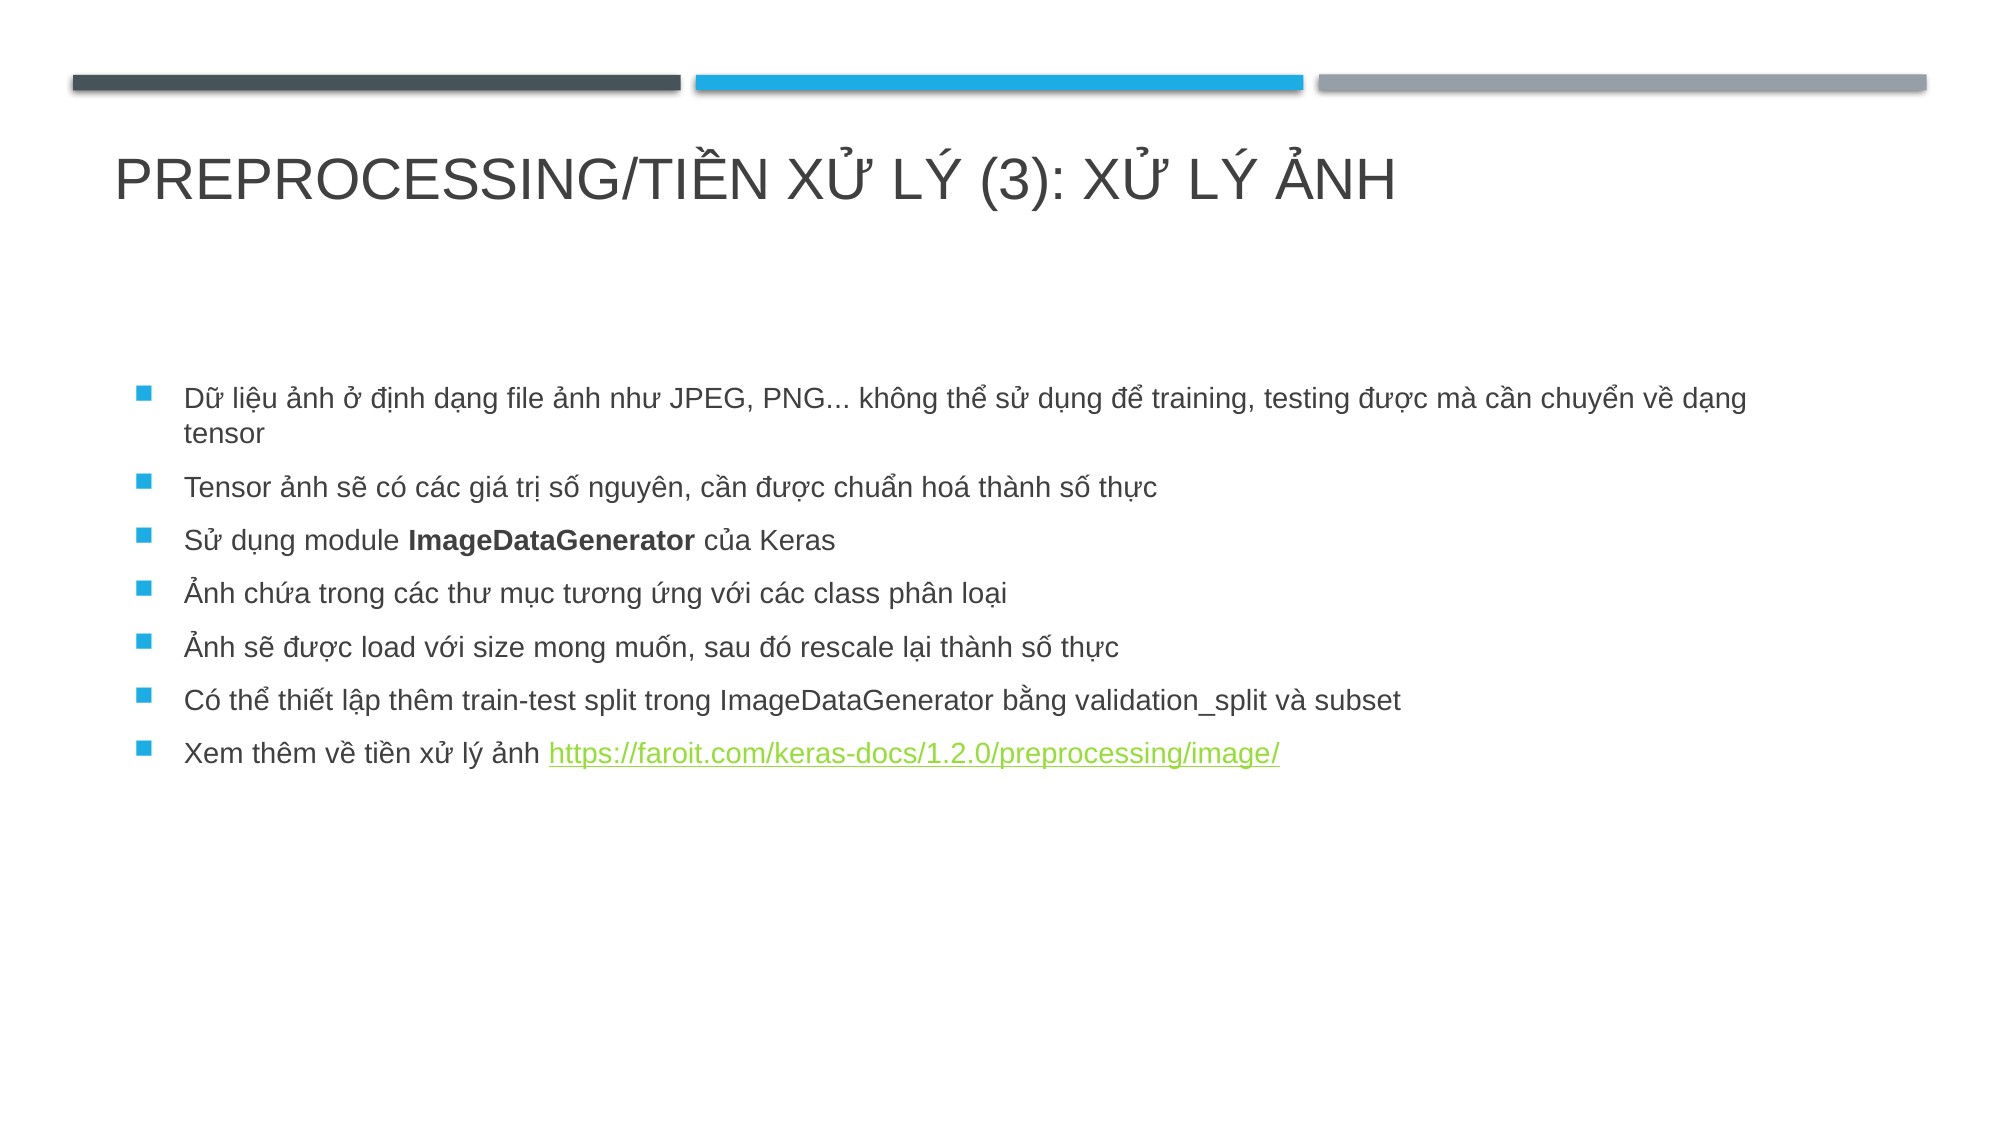

# Preprocessing/Tiền xử lý (3): Xử lý ảnh
Dữ liệu ảnh ở định dạng file ảnh như JPEG, PNG... không thể sử dụng để training, testing được mà cần chuyển về dạng tensor
Tensor ảnh sẽ có các giá trị số nguyên, cần được chuẩn hoá thành số thực
Sử dụng module ImageDataGenerator của Keras
Ảnh chứa trong các thư mục tương ứng với các class phân loại
Ảnh sẽ được load với size mong muốn, sau đó rescale lại thành số thực
Có thể thiết lập thêm train-test split trong ImageDataGenerator bằng validation_split và subset
Xem thêm về tiền xử lý ảnh https://faroit.com/keras-docs/1.2.0/preprocessing/image/